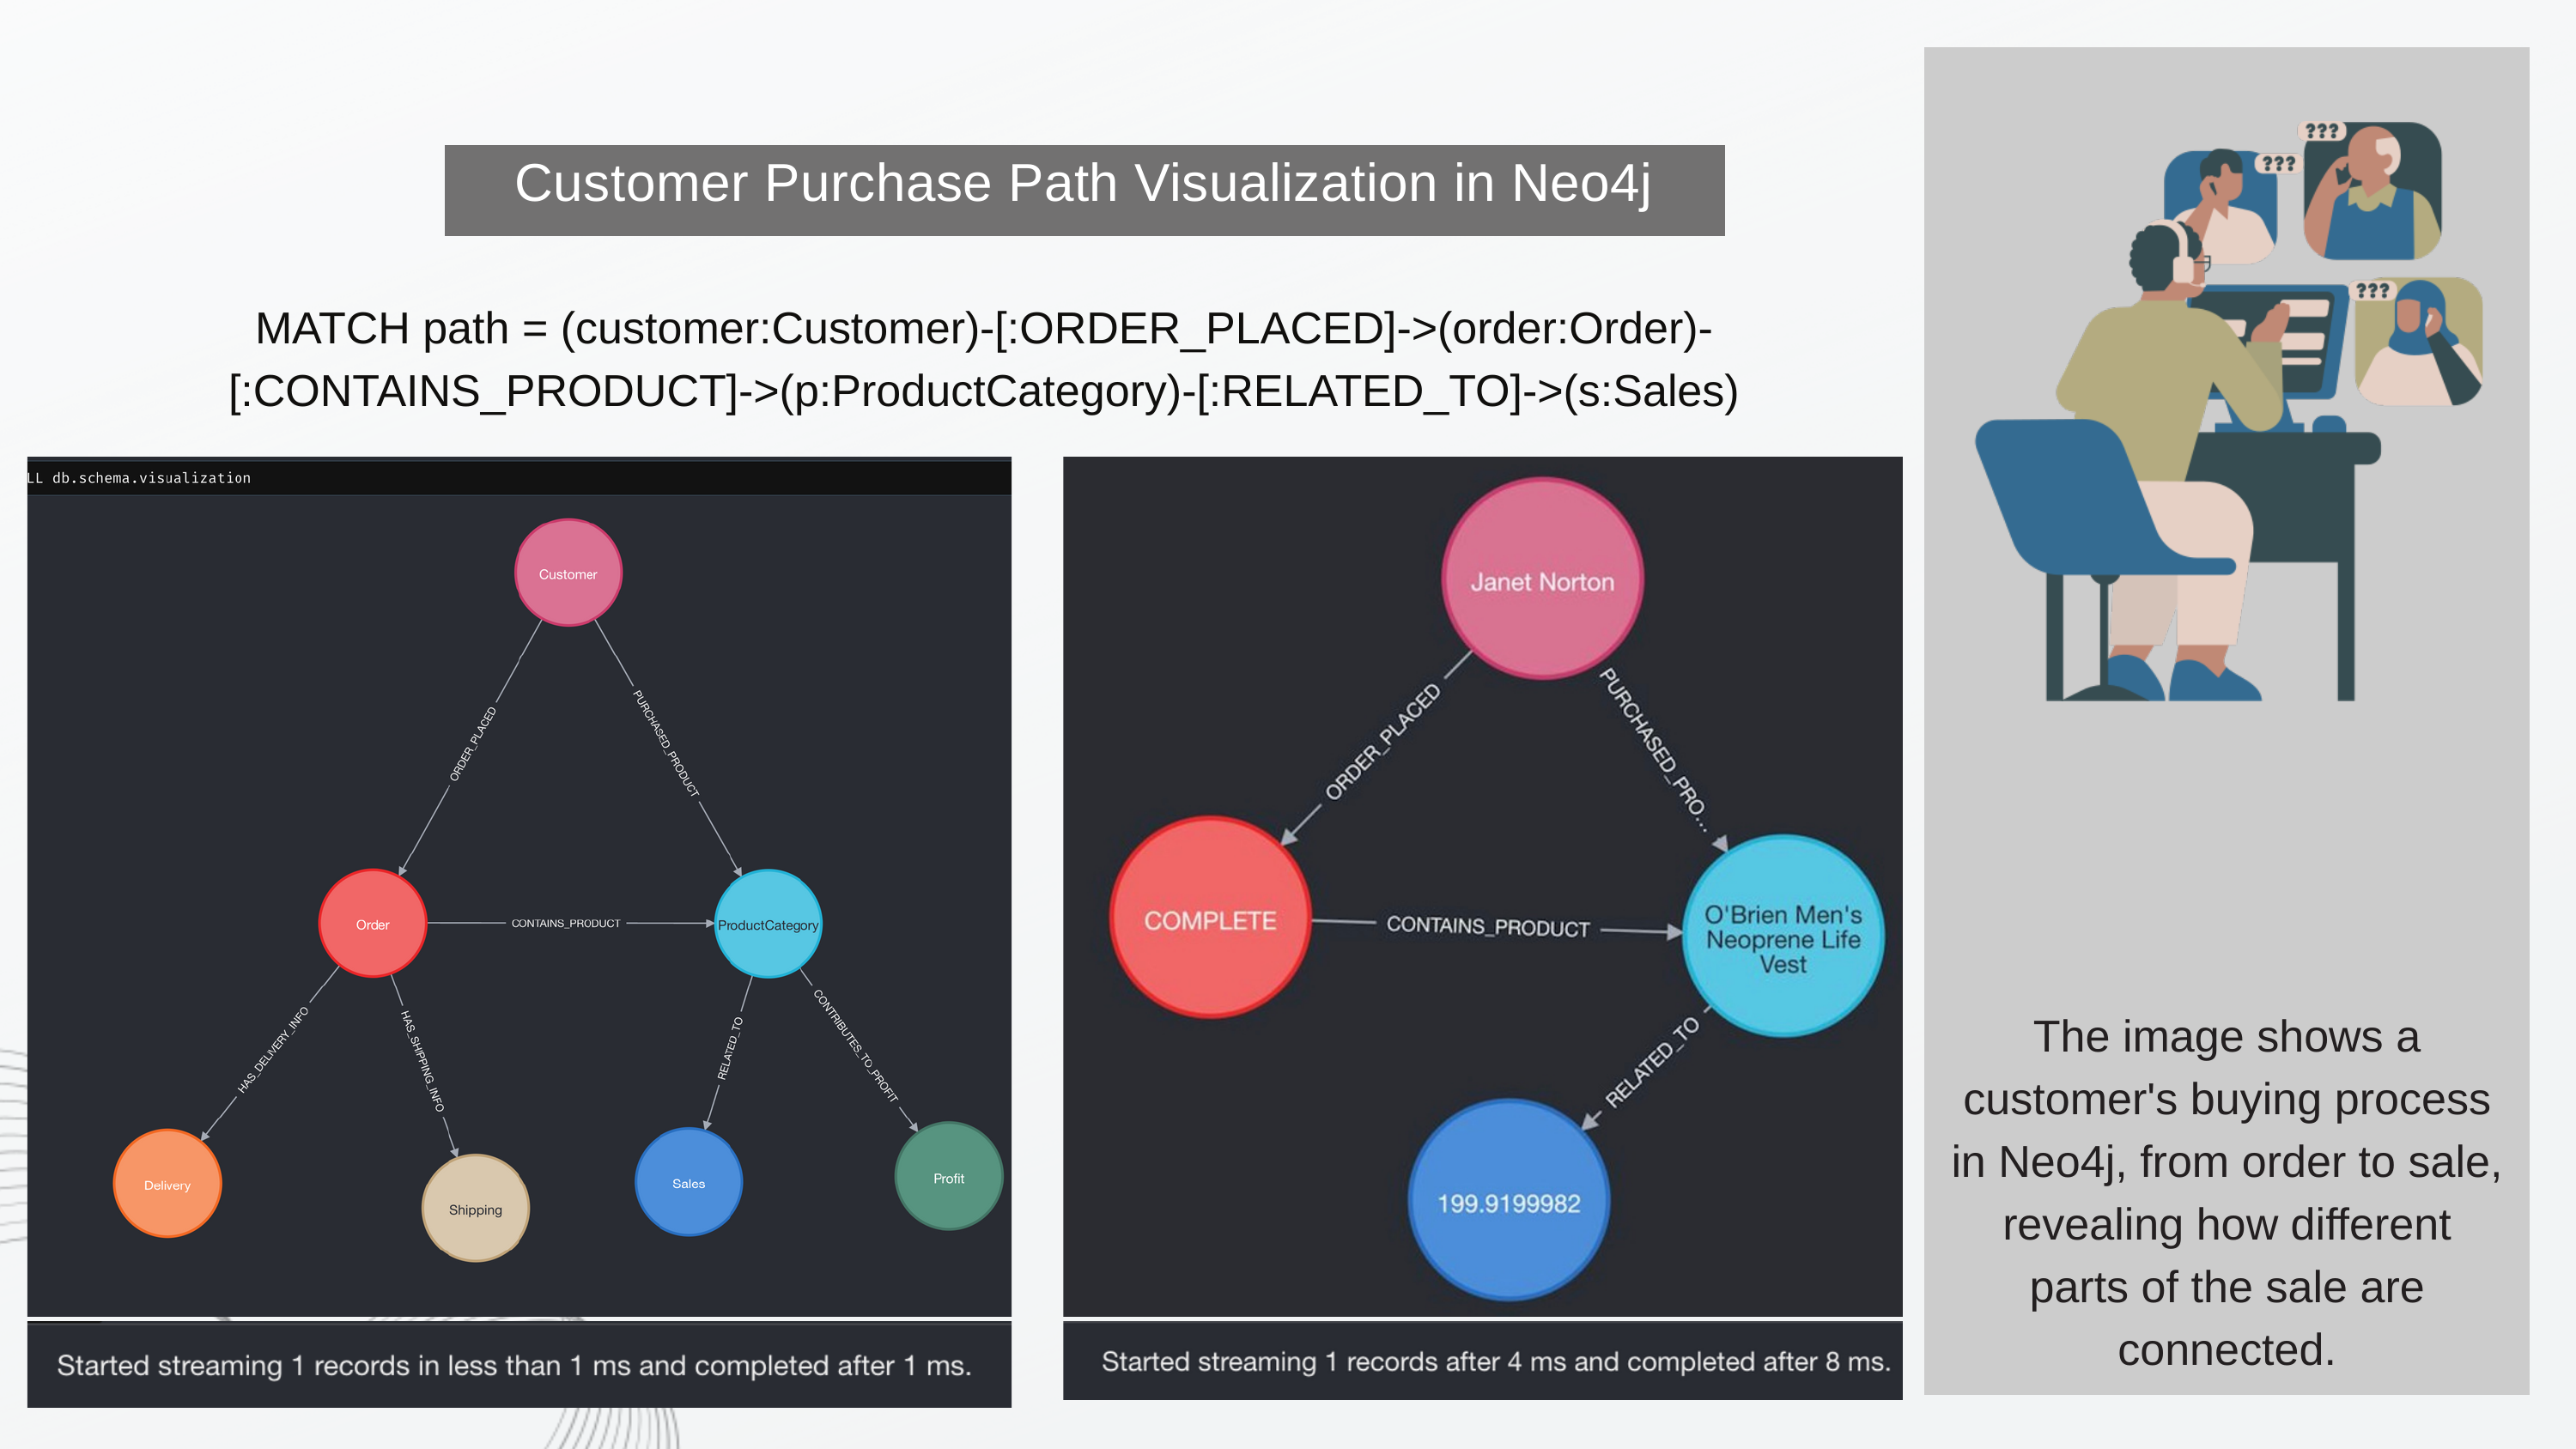

Customer Purchase Path Visualization in Neo4j
MATCH path = (customer:Customer)-[:ORDER_PLACED]->(order:Order)-[:CONTAINS_PRODUCT]->(p:ProductCategory)-[:RELATED_TO]->(s:Sales)

The image shows a customer's buying process in Neo4j, from order to sale, revealing how different parts of the sale are connected.